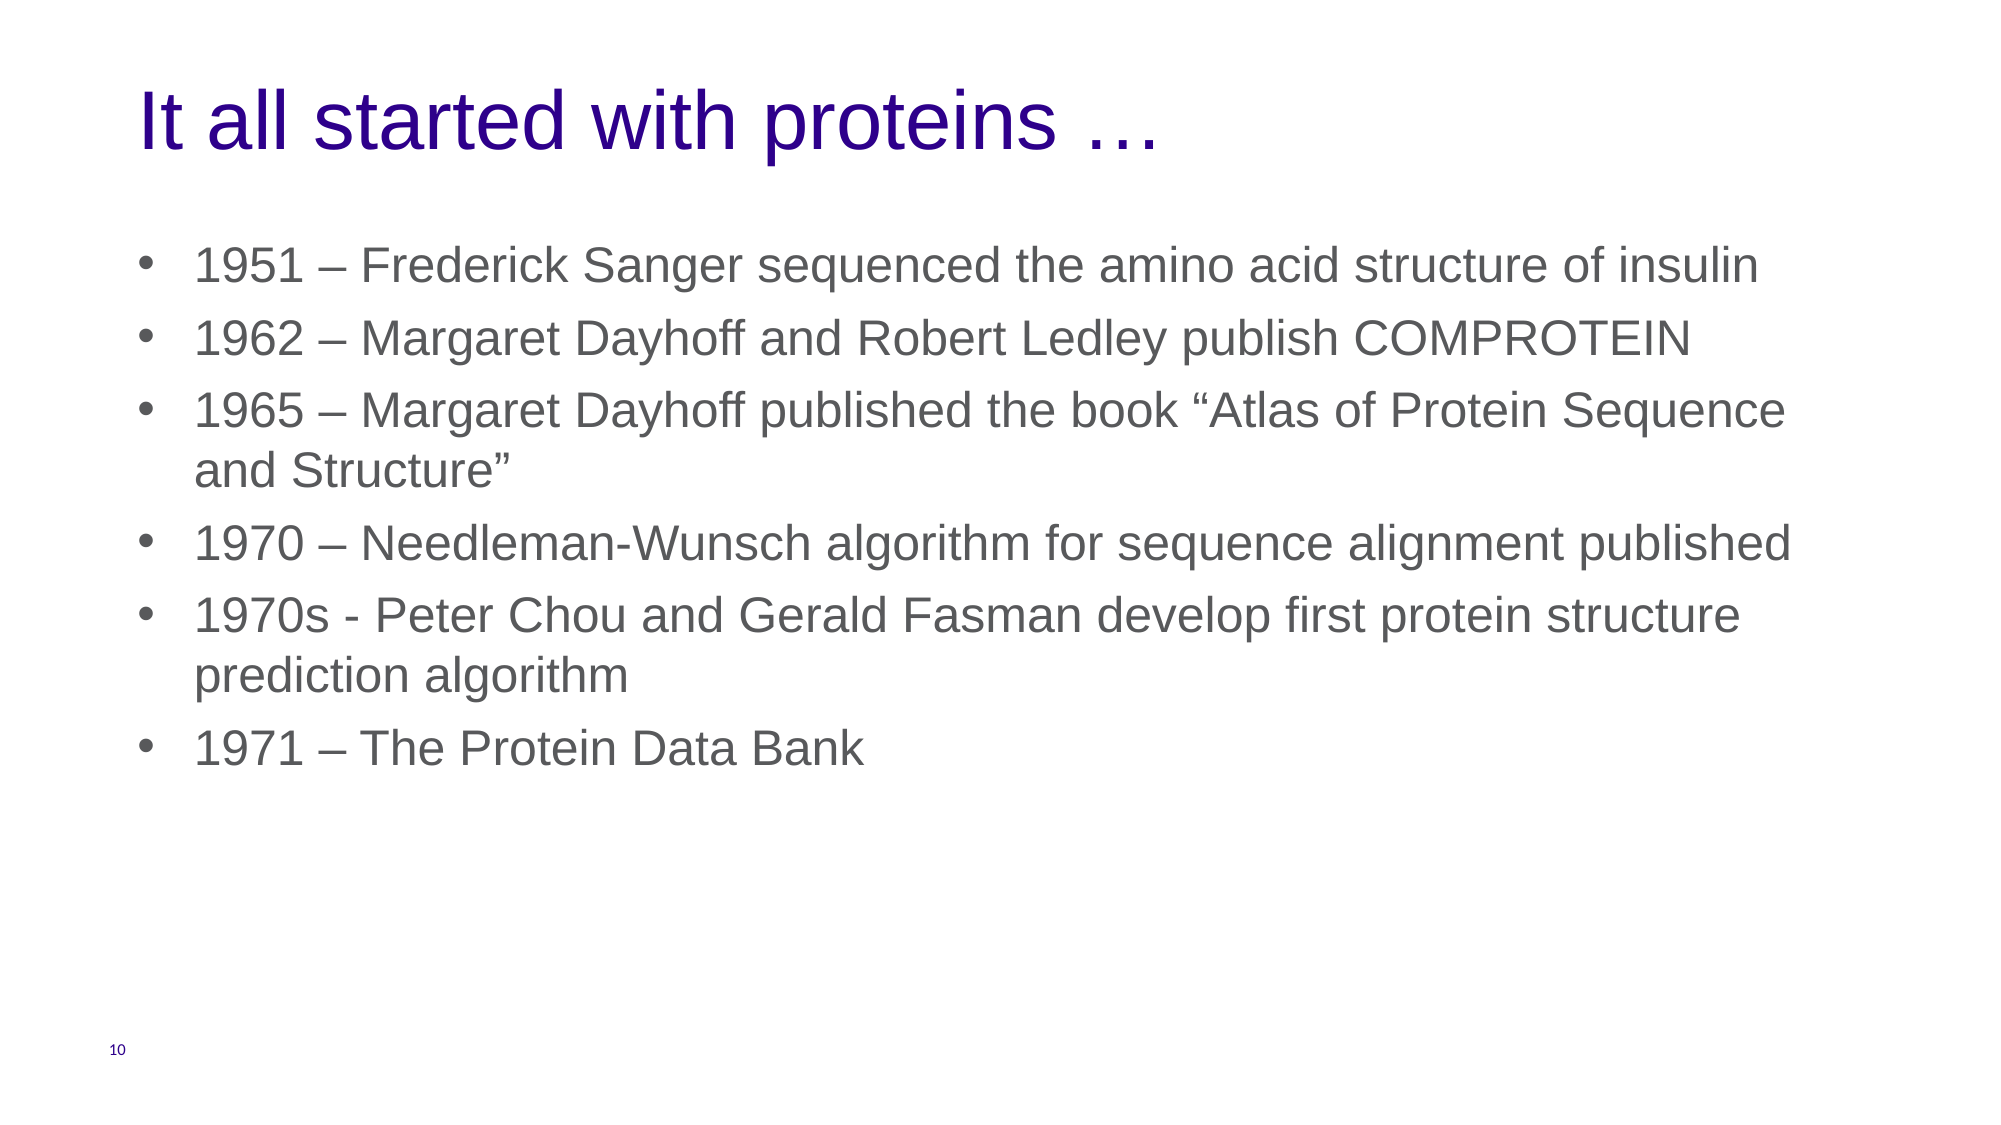

# It all started with proteins …
1951 – Frederick Sanger sequenced the amino acid structure of insulin
1962 – Margaret Dayhoff and Robert Ledley publish COMPROTEIN
1965 – Margaret Dayhoff published the book “Atlas of Protein Sequence and Structure”
1970 – Needleman-Wunsch algorithm for sequence alignment published
1970s - Peter Chou and Gerald Fasman develop first protein structure prediction algorithm
1971 – The Protein Data Bank
10